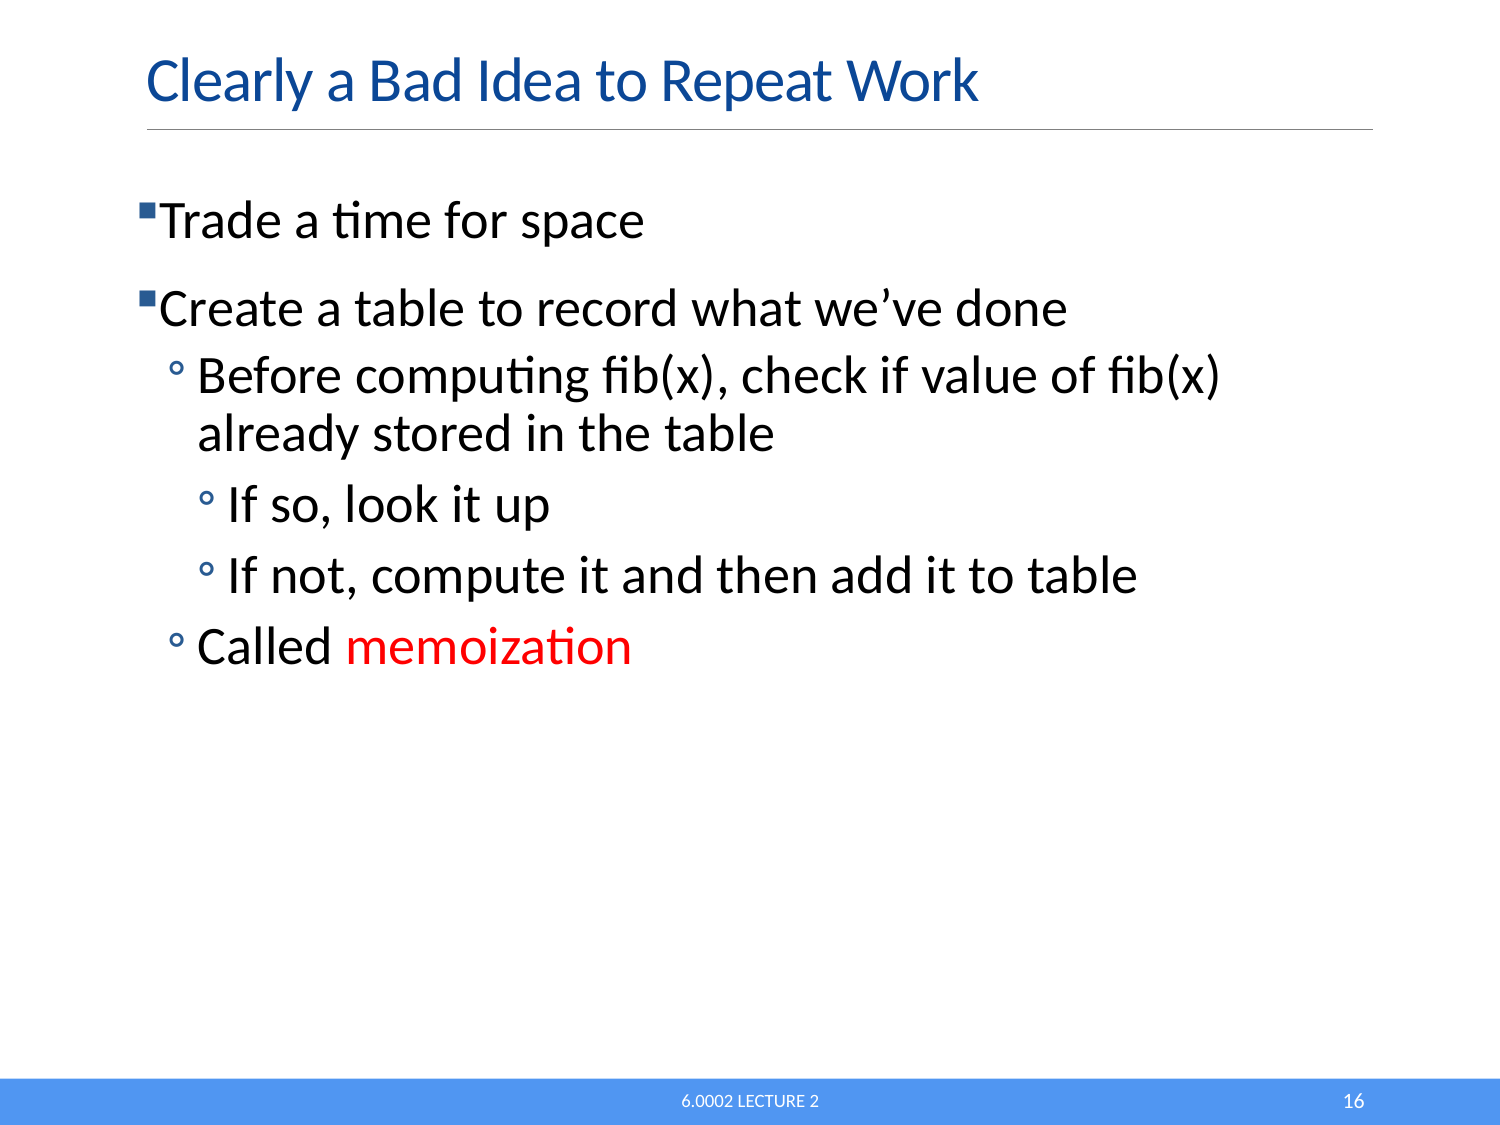

# Clearly a Bad Idea to Repeat Work
Trade a time for space
Create a table to record what we’ve done
Before computing fib(x), check if value of fib(x) already stored in the table
If so, look it up
If not, compute it and then add it to table
Called memoization
6.0002 Lecture 2
16